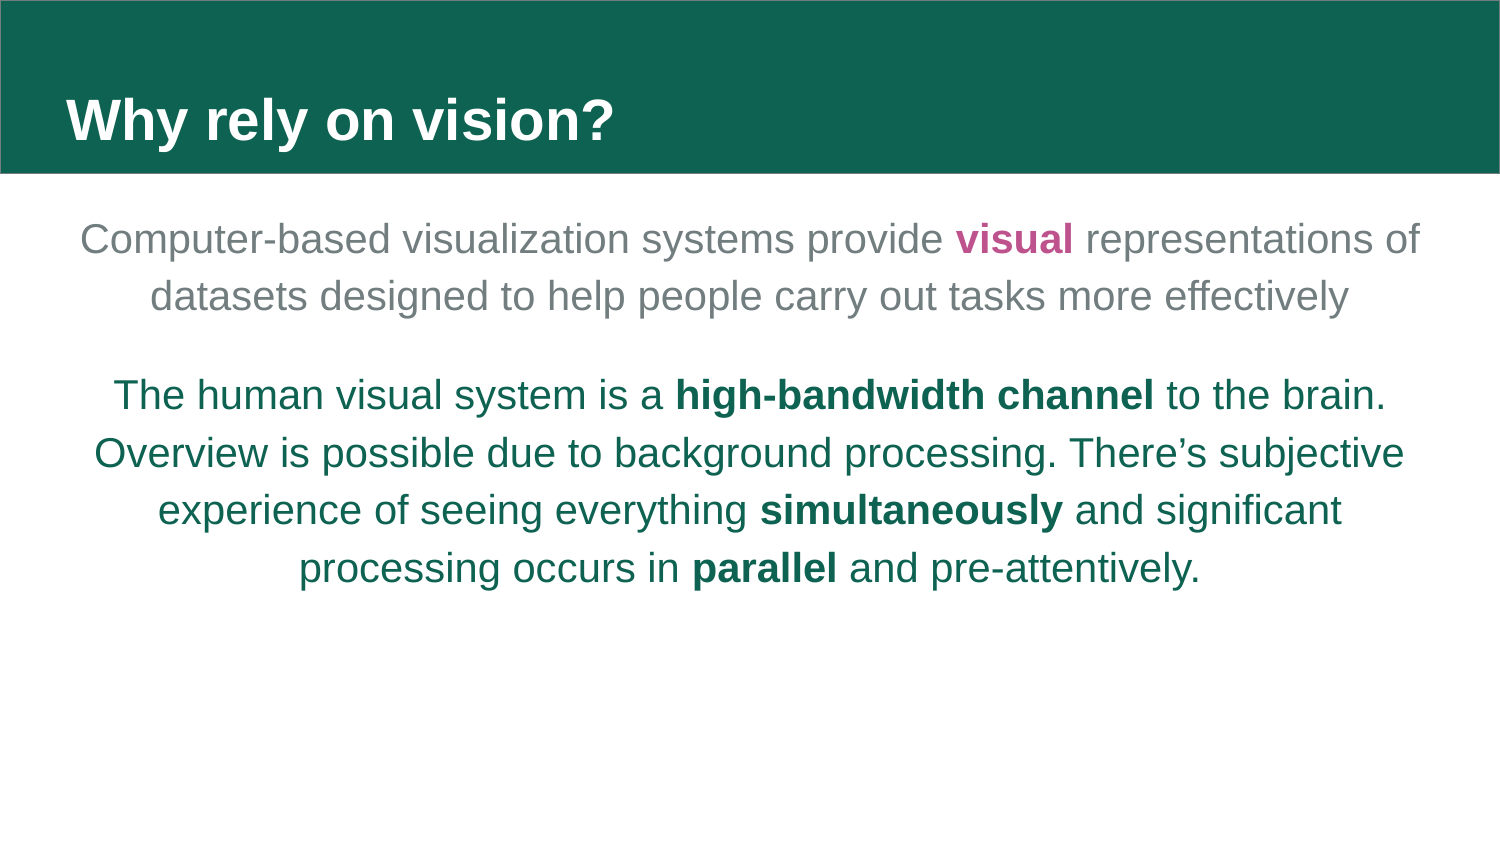

# Why rely on vision?
Computer-based visualization systems provide visual representations of datasets designed to help people carry out tasks more effectively
The human visual system is a high-bandwidth channel to the brain. Overview is possible due to background processing. There’s subjective experience of seeing everything simultaneously and significant processing occurs in parallel and pre-attentively.